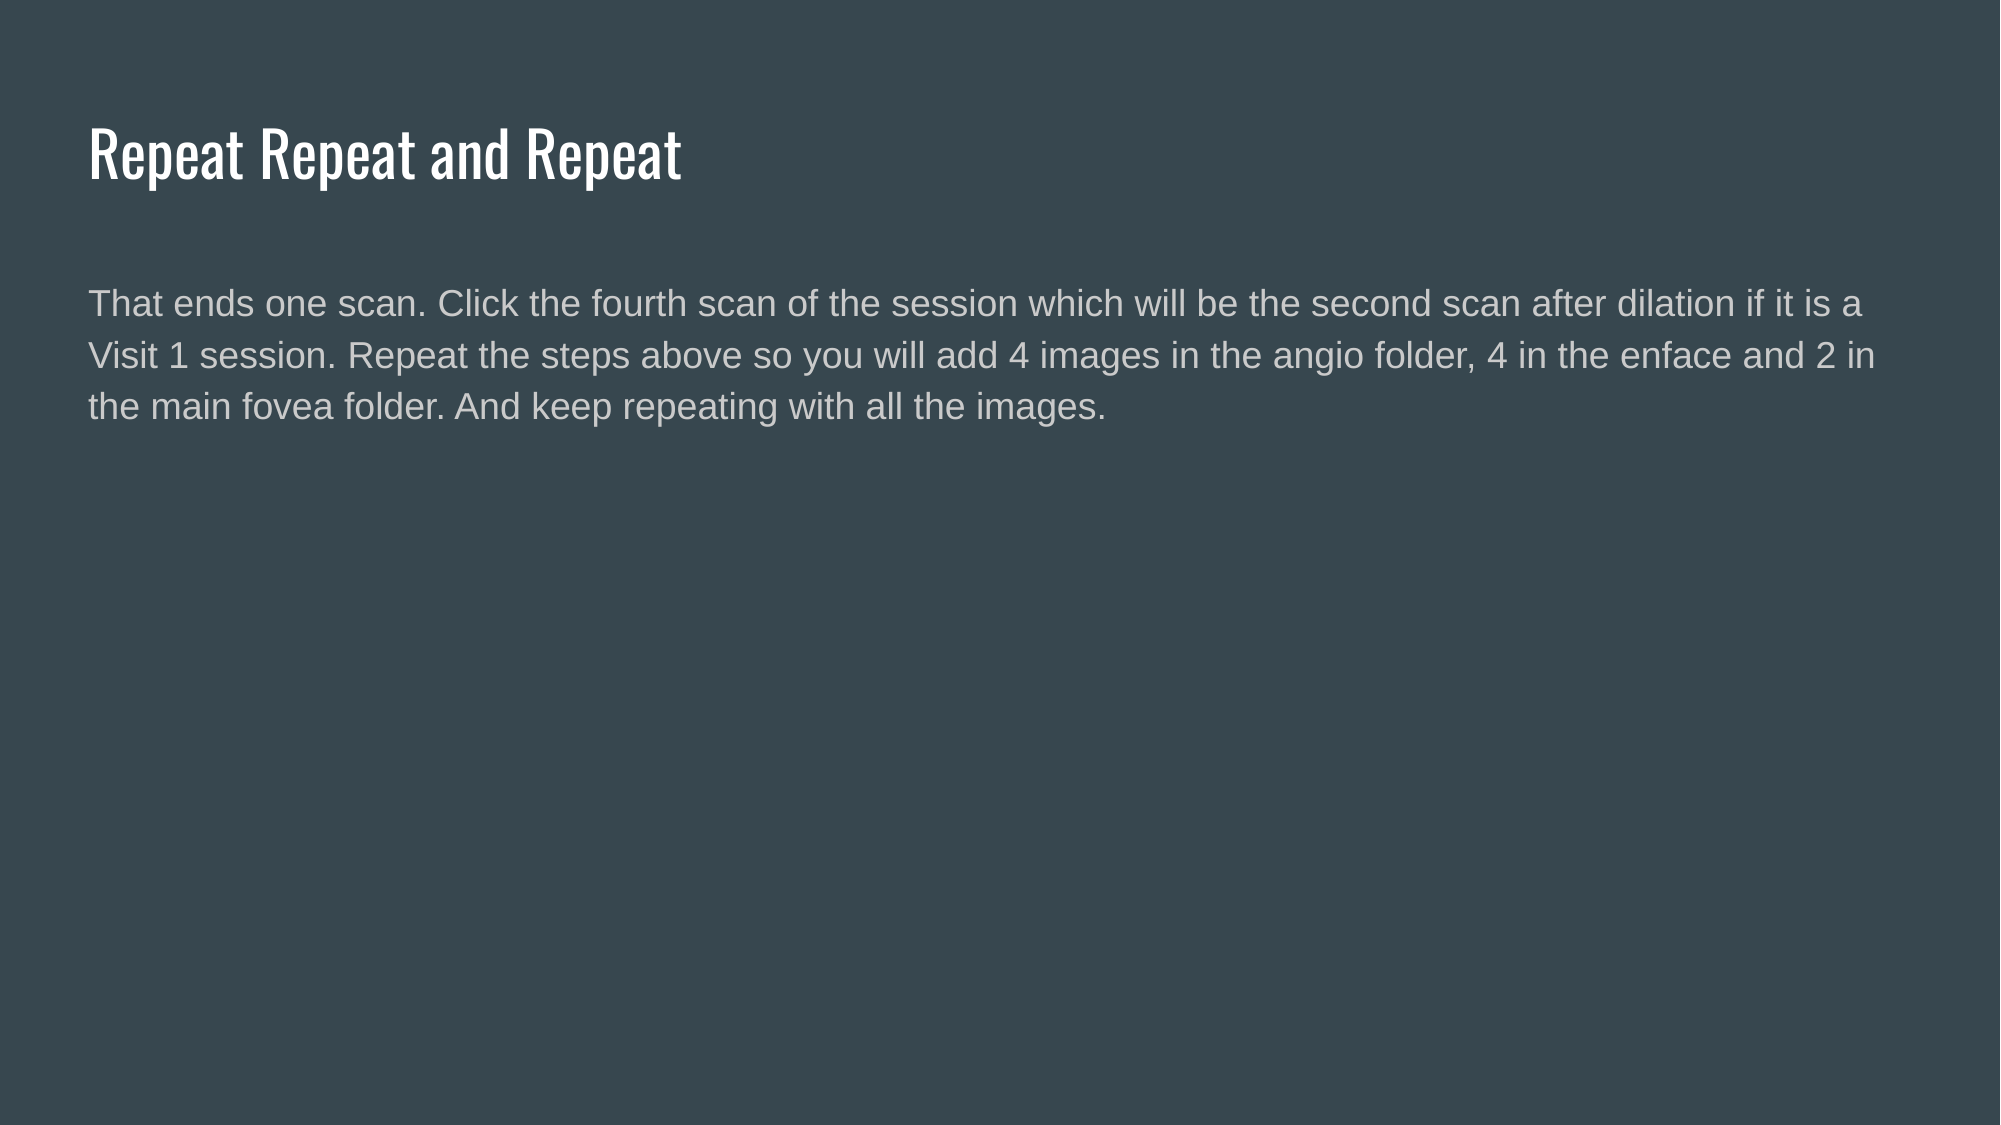

# Repeat Repeat and Repeat
That ends one scan. Click the fourth scan of the session which will be the second scan after dilation if it is a Visit 1 session. Repeat the steps above so you will add 4 images in the angio folder, 4 in the enface and 2 in the main fovea folder. And keep repeating with all the images.